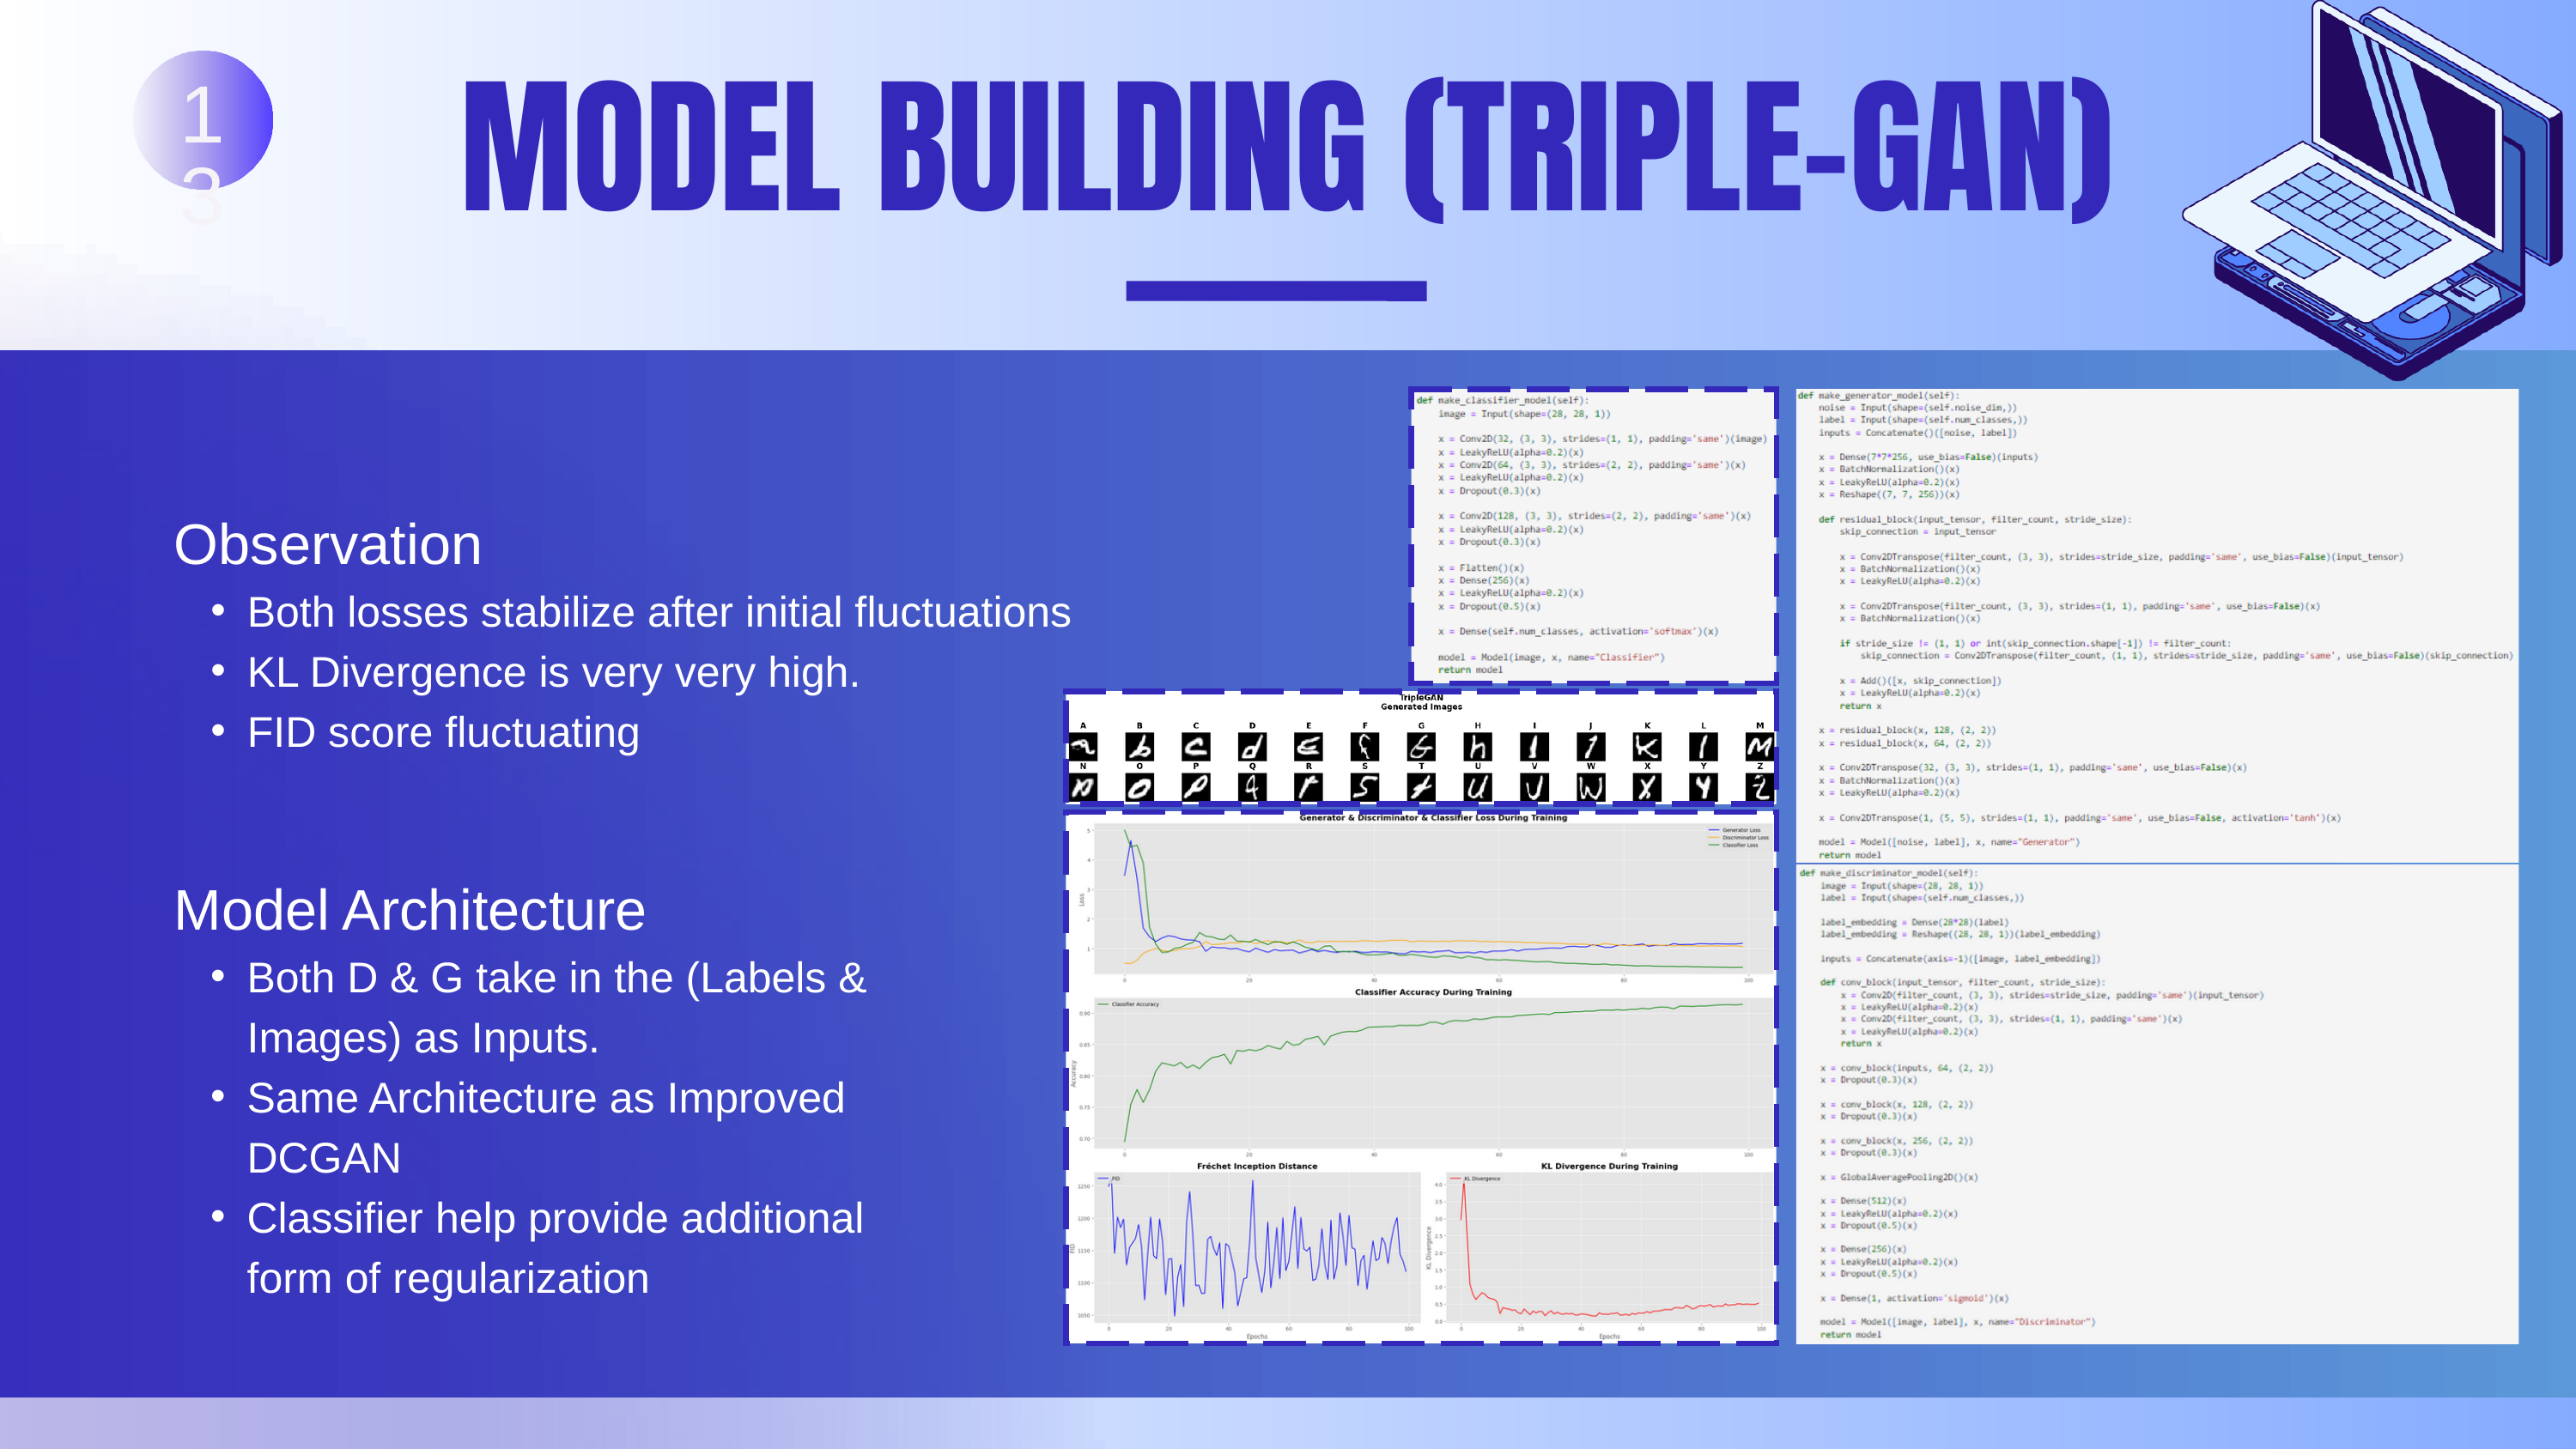

MODEL BUILDING (TRIPLE-GAN)

13

Observation
Both losses stabilize after initial fluctuations
KL Divergence is very very high.
FID score fluctuating

Model Architecture
Both D & G take in the (Labels & Images) as Inputs.
Same Architecture as Improved DCGAN
Classifier help provide additional form of regularization